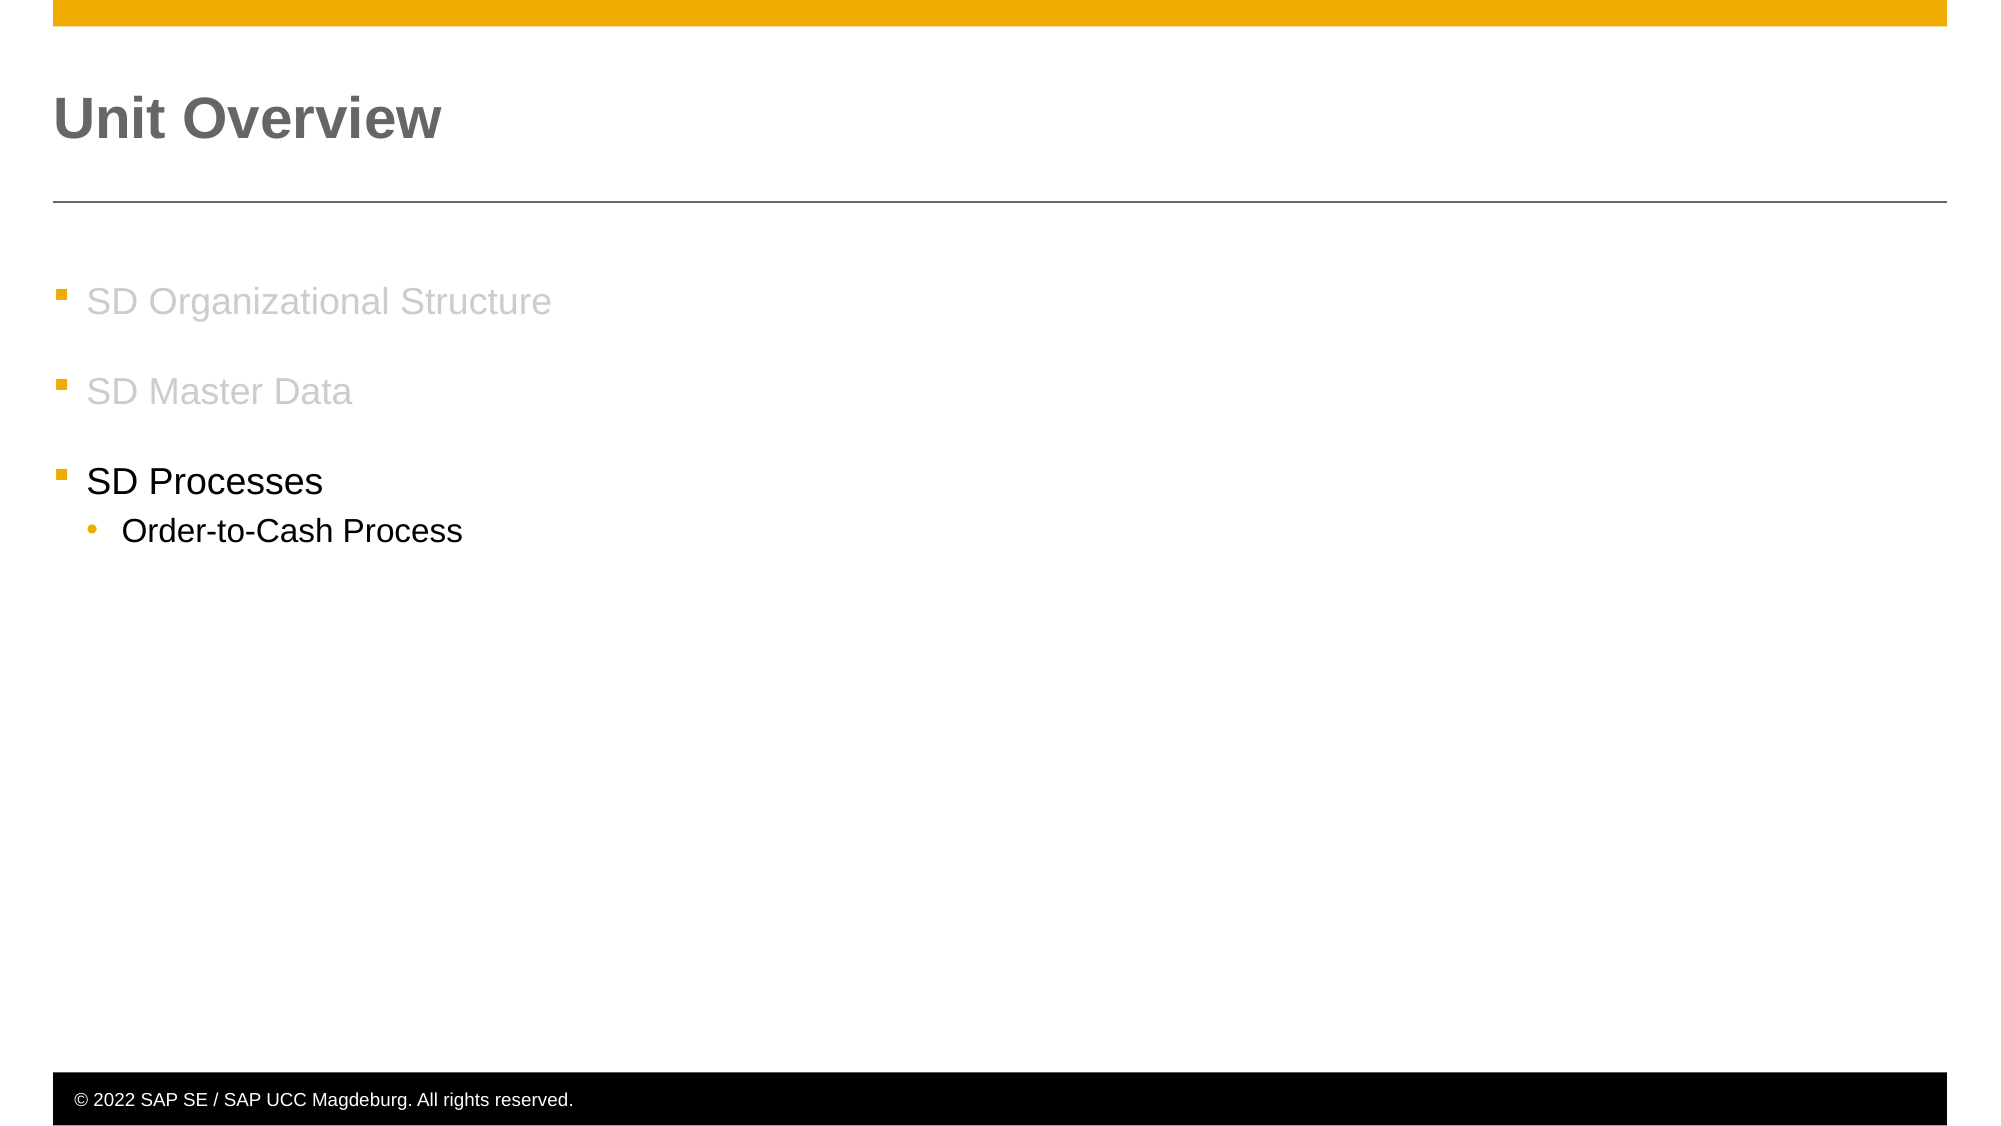

# Unit Overview
SD Organizational Structure

SD Master Data

SD Processes
Order-to-Cash Process